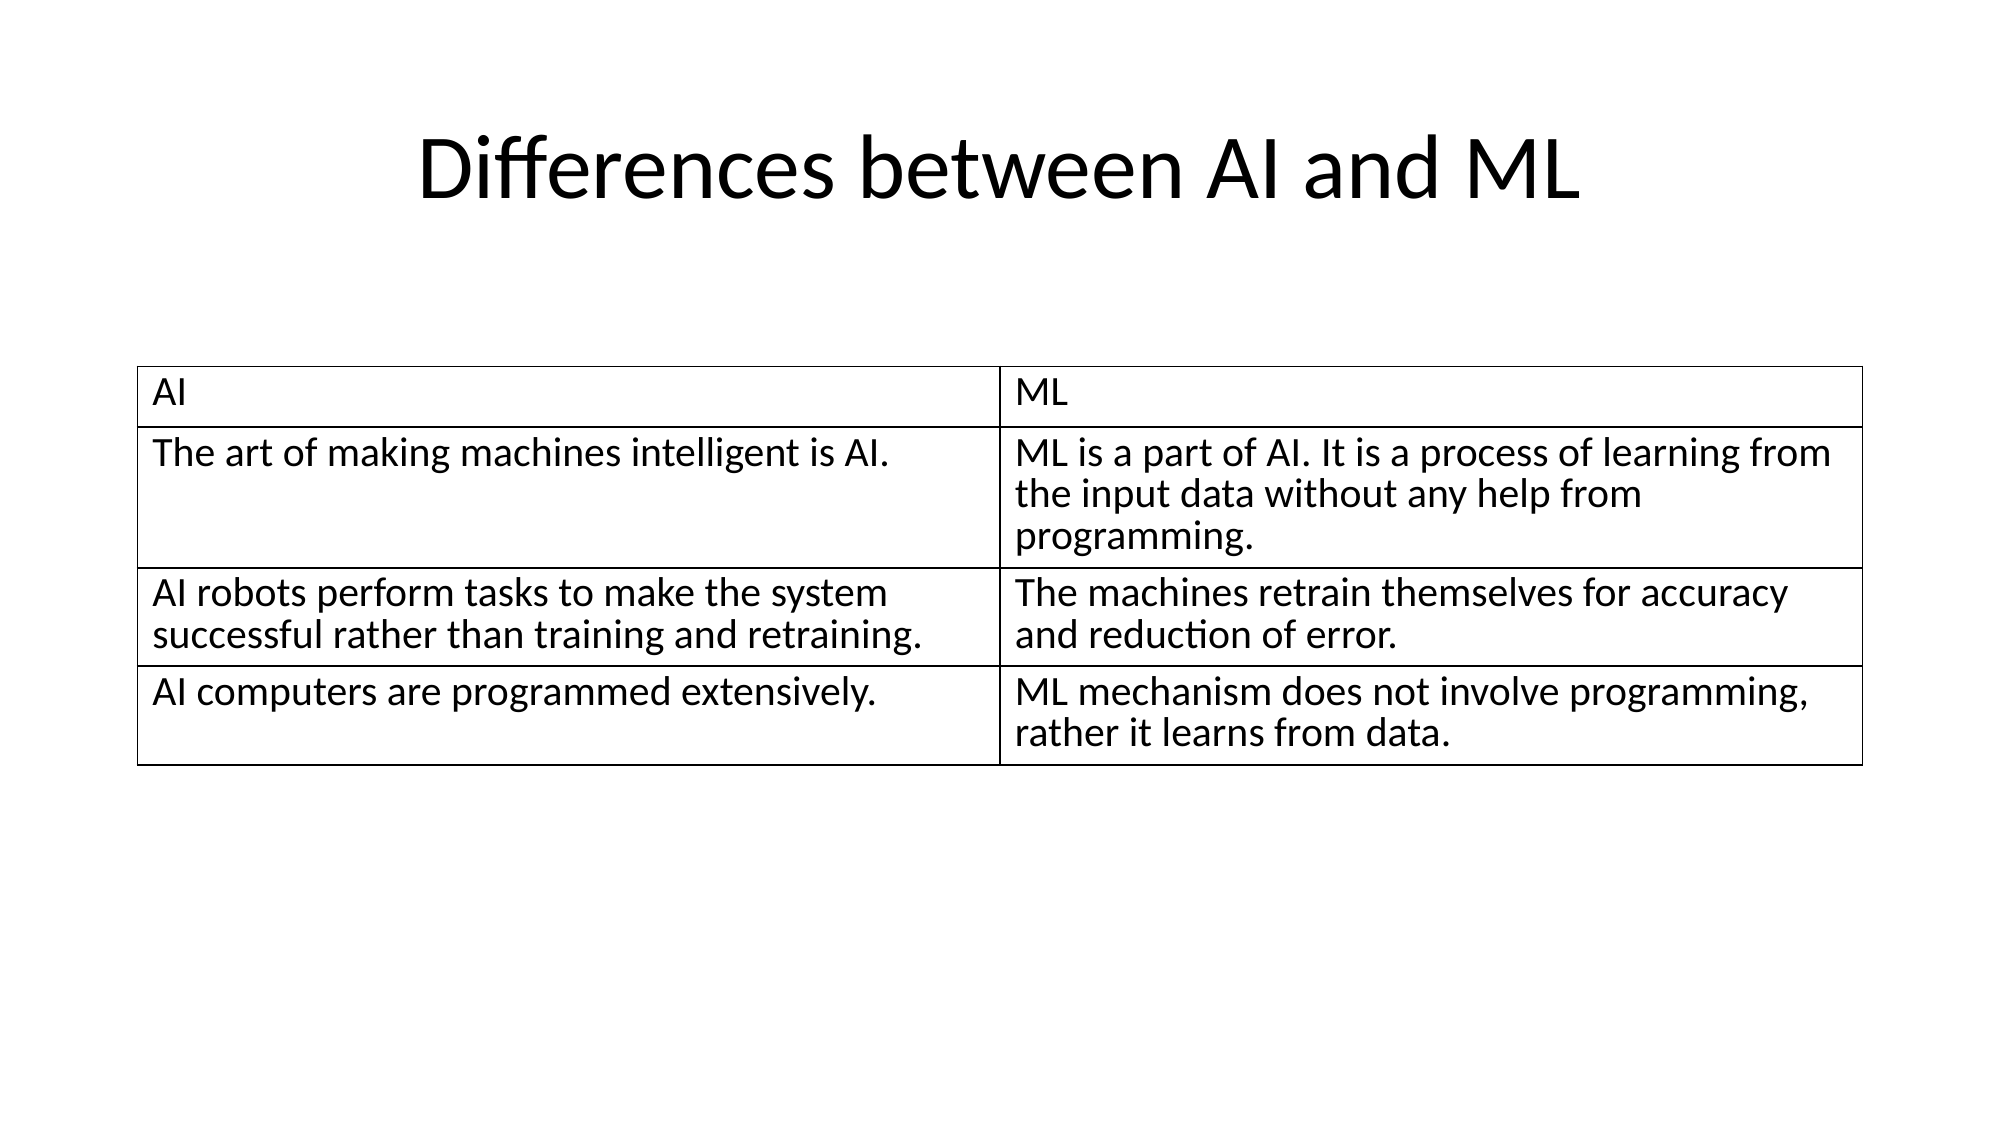

# Differences between AI and ML
| AI | ML |
| --- | --- |
| The art of making machines intelligent is AI. | ML is a part of AI. It is a process of learning from the input data without any help from programming. |
| AI robots perform tasks to make the system successful rather than training and retraining. | The machines retrain themselves for accuracy and reduction of error. |
| AI computers are programmed extensively. | ML mechanism does not involve programming, rather it learns from data. |